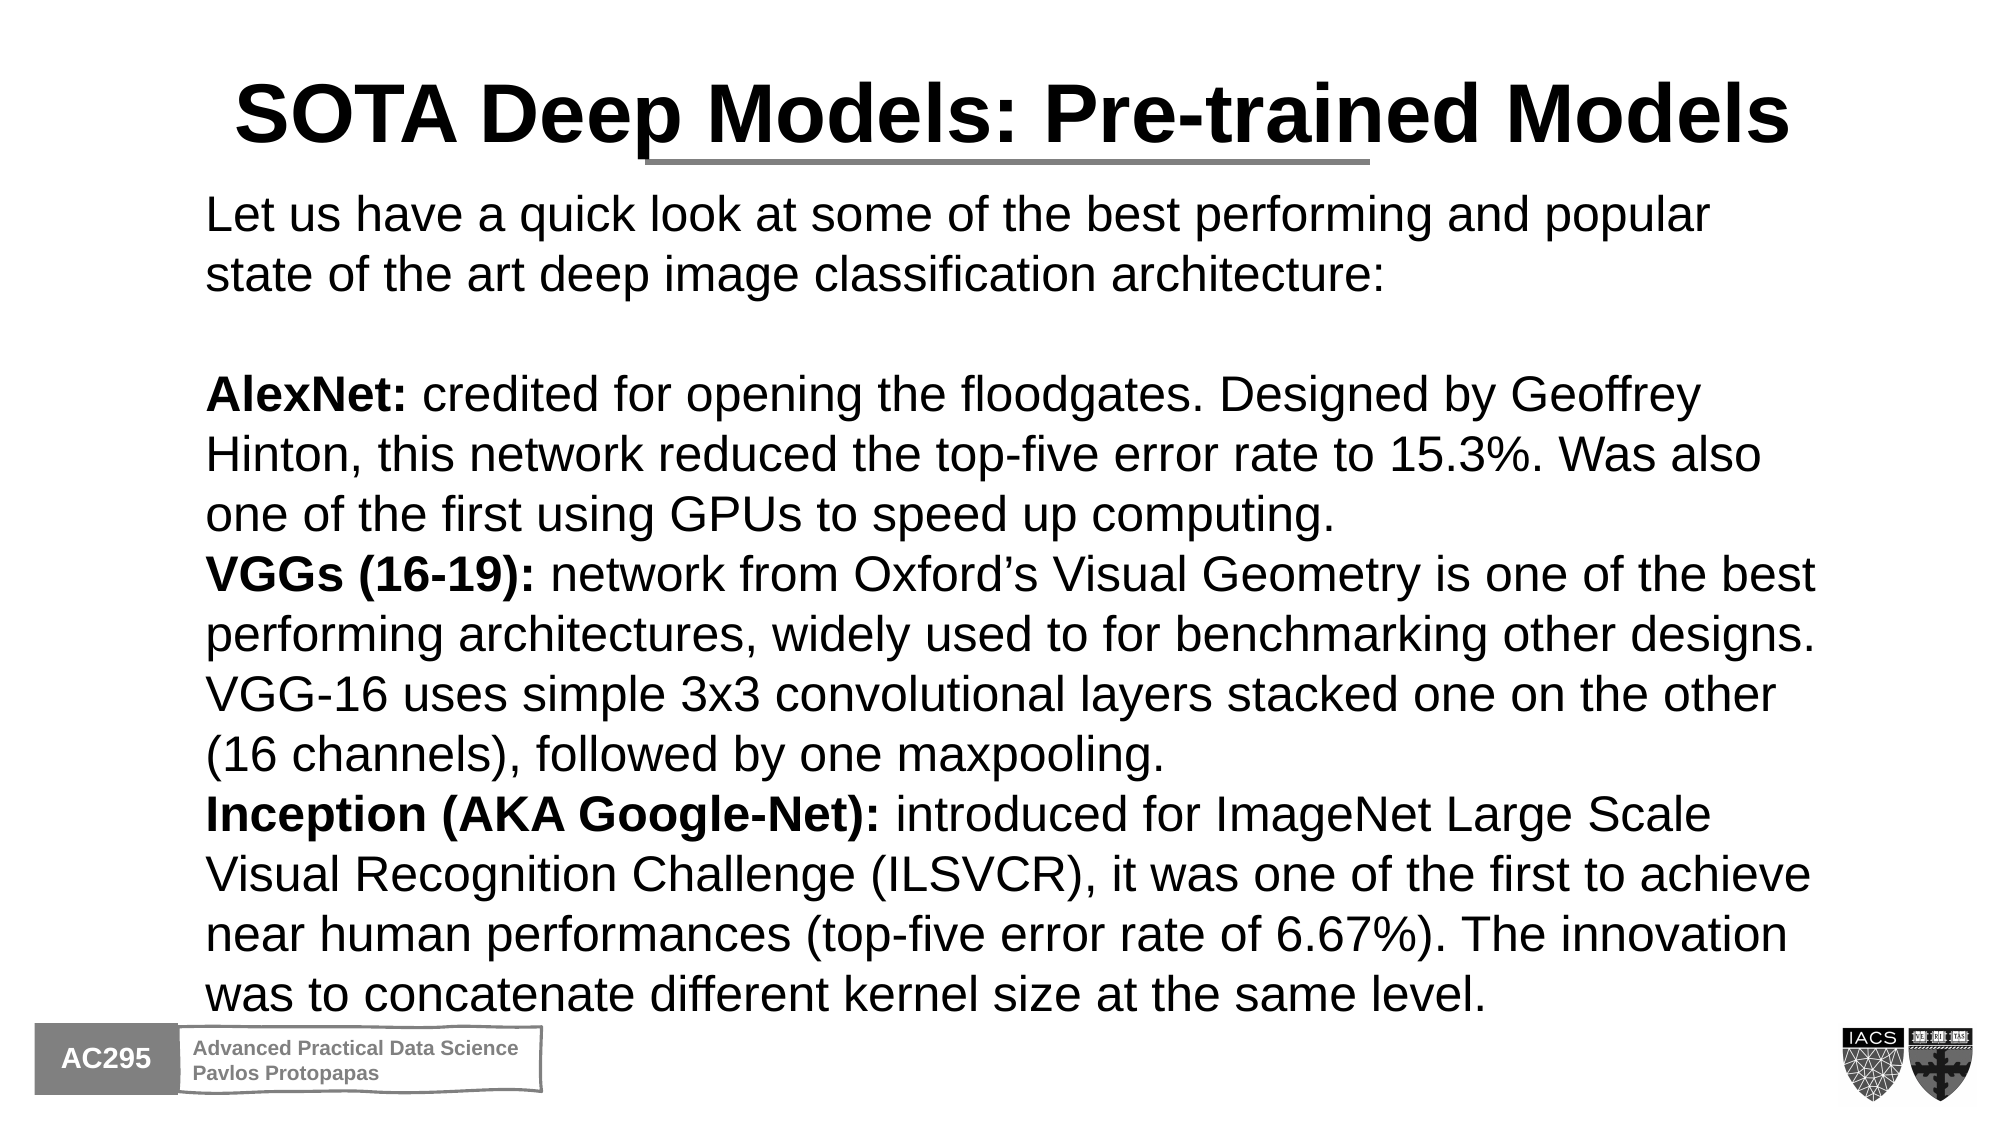

SOTA Deep Models: Pre-trained Models

Let us have a quick look at some of the best performing and popular state of the art deep image classification architecture:

AlexNet: credited for opening the floodgates. Designed by Geoffrey Hinton, this network reduced the top-five error rate to 15.3%. Was also one of the first using GPUs to speed up computing.
VGGs (16-19): network from Oxford’s Visual Geometry is one of the best performing architectures, widely used to for benchmarking other designs. VGG-16 uses simple 3x3 convolutional layers stacked one on the other (16 channels), followed by one maxpooling.
Inception (AKA Google-Net): introduced for ImageNet Large Scale Visual Recognition Challenge (ILSVCR), it was one of the first to achieve near human performances (top-five error rate of 6.67%). The innovation was to concatenate different kernel size at the same level.